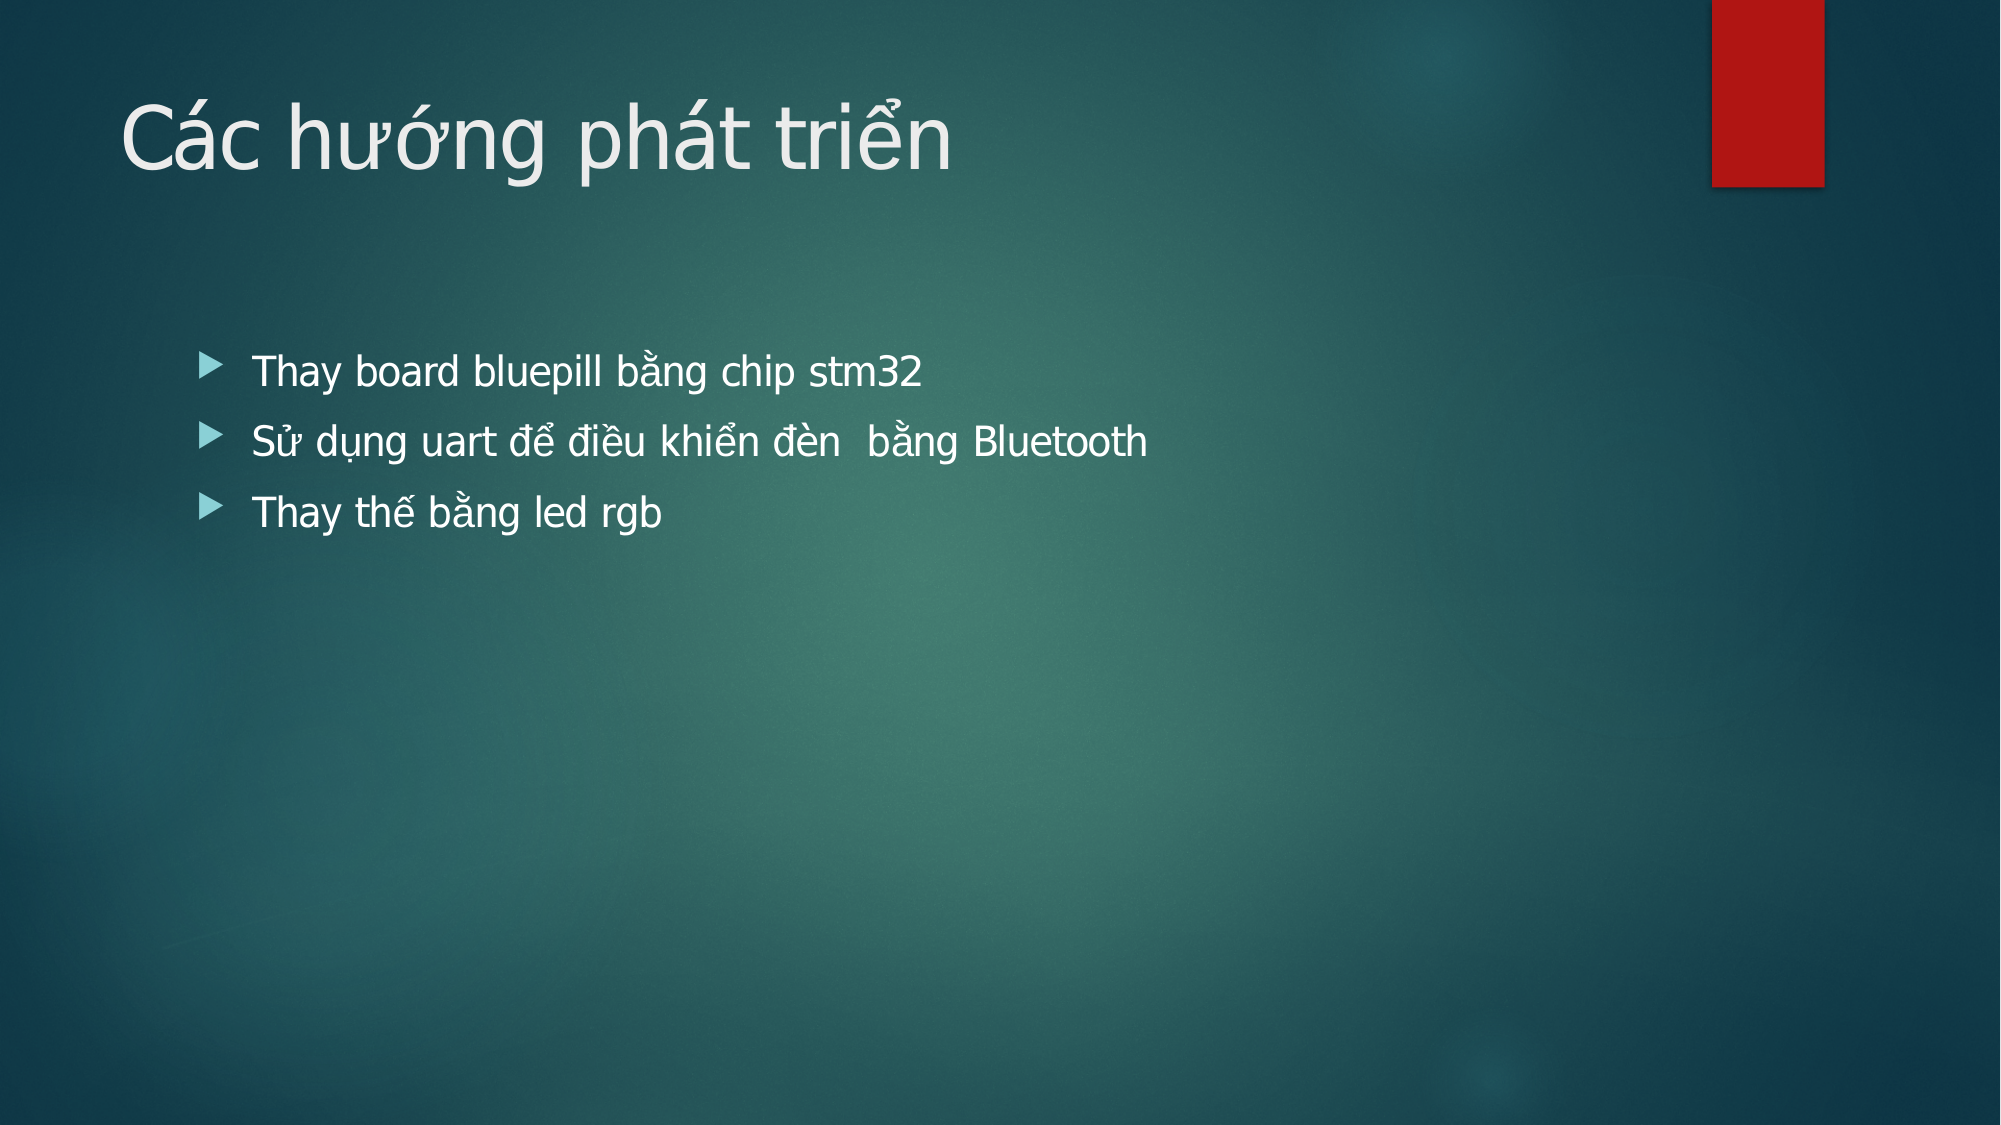

# Các hướng phát triển
Thay board bluepill bằng chip stm32
Sử dụng uart để điều khiển đèn  bằng Bluetooth
Thay thế bằng led rgb